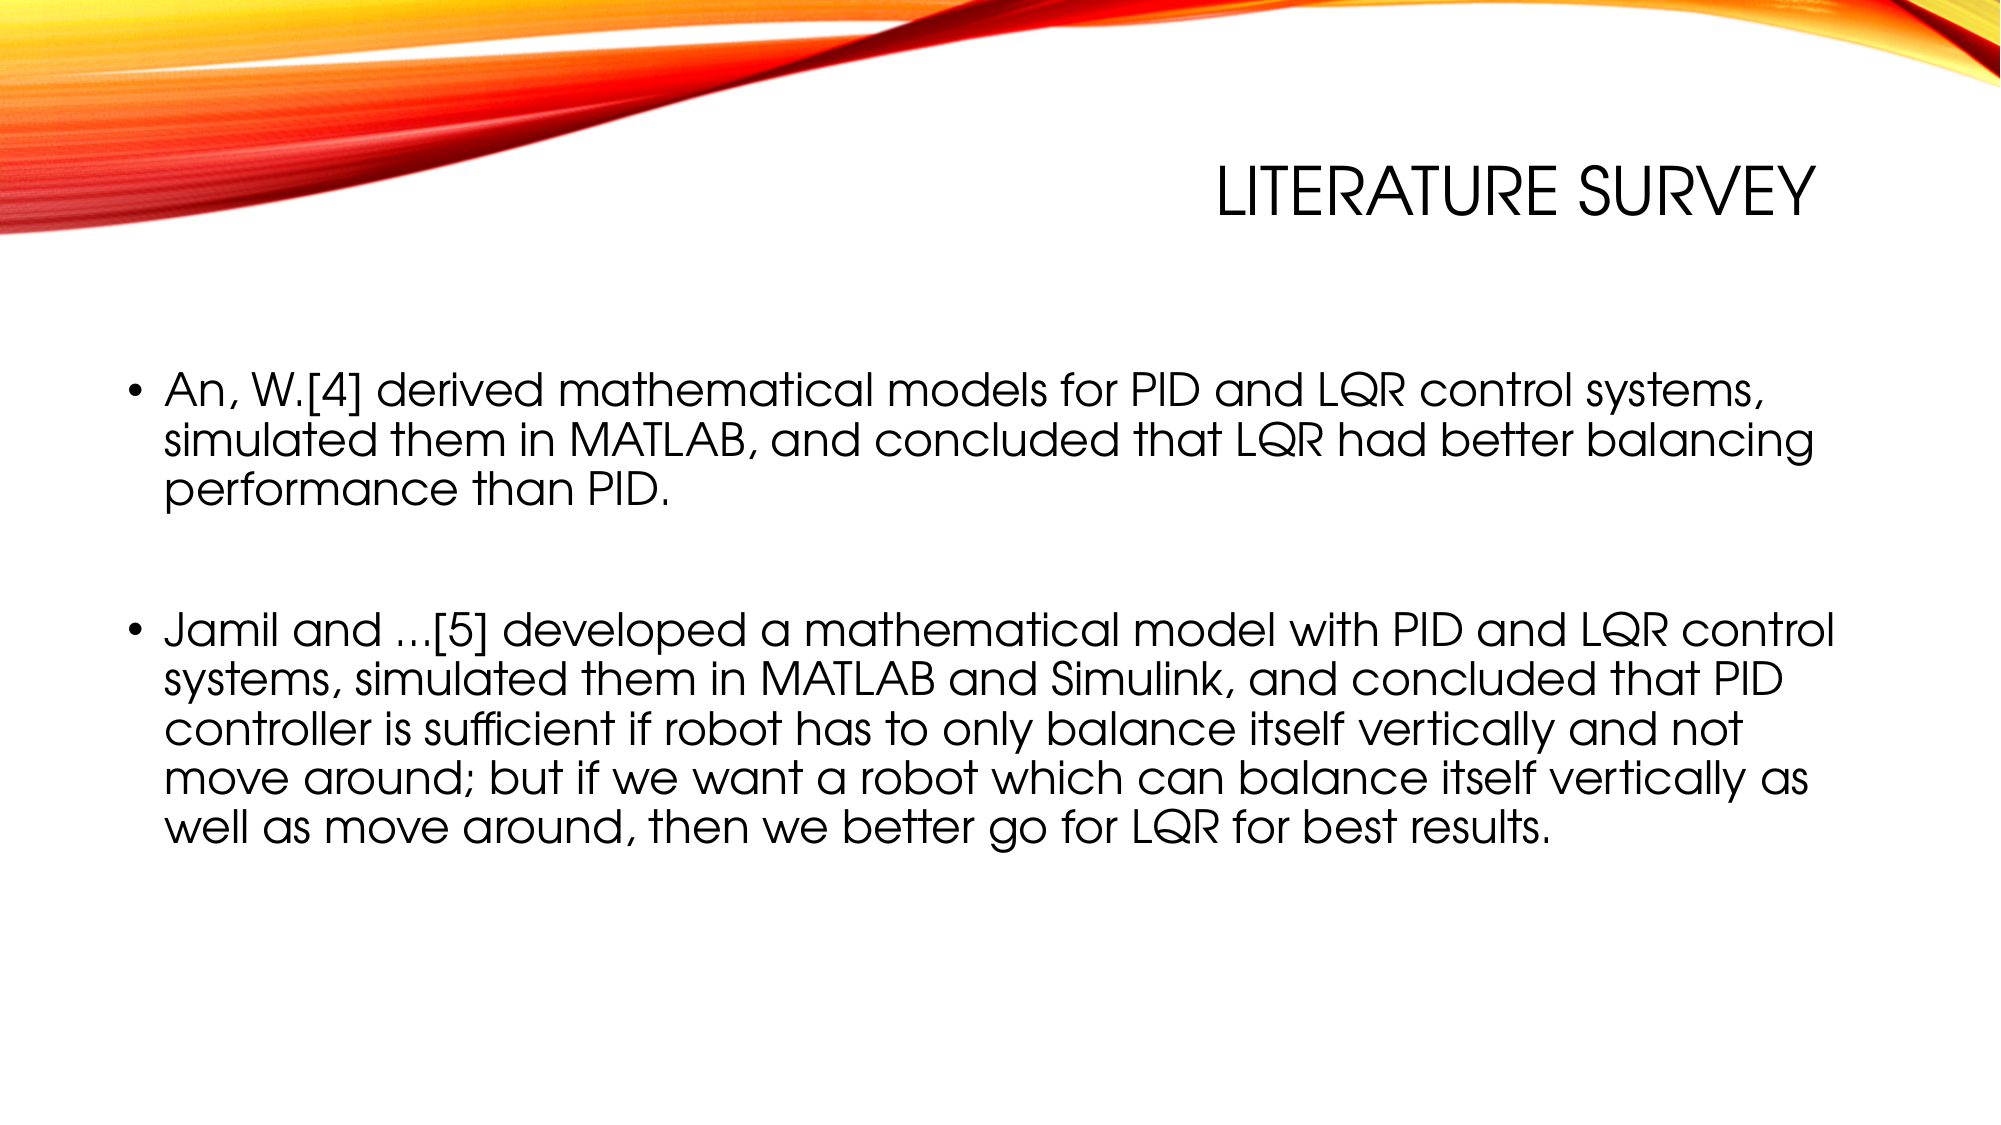

Literature survey
An, W.[4] derived mathematical models for PID and LQR control systems, simulated them in MATLAB, and concluded that LQR had better balancing performance than PID.

Jamil and …[5] developed a mathematical model with PID and LQR control systems, simulated them in MATLAB and Simulink, and concluded that PID controller is sufficient if robot has to only balance itself vertically and not move around; but if we want a robot which can balance itself vertically as well as move around, then we better go for LQR for best results.